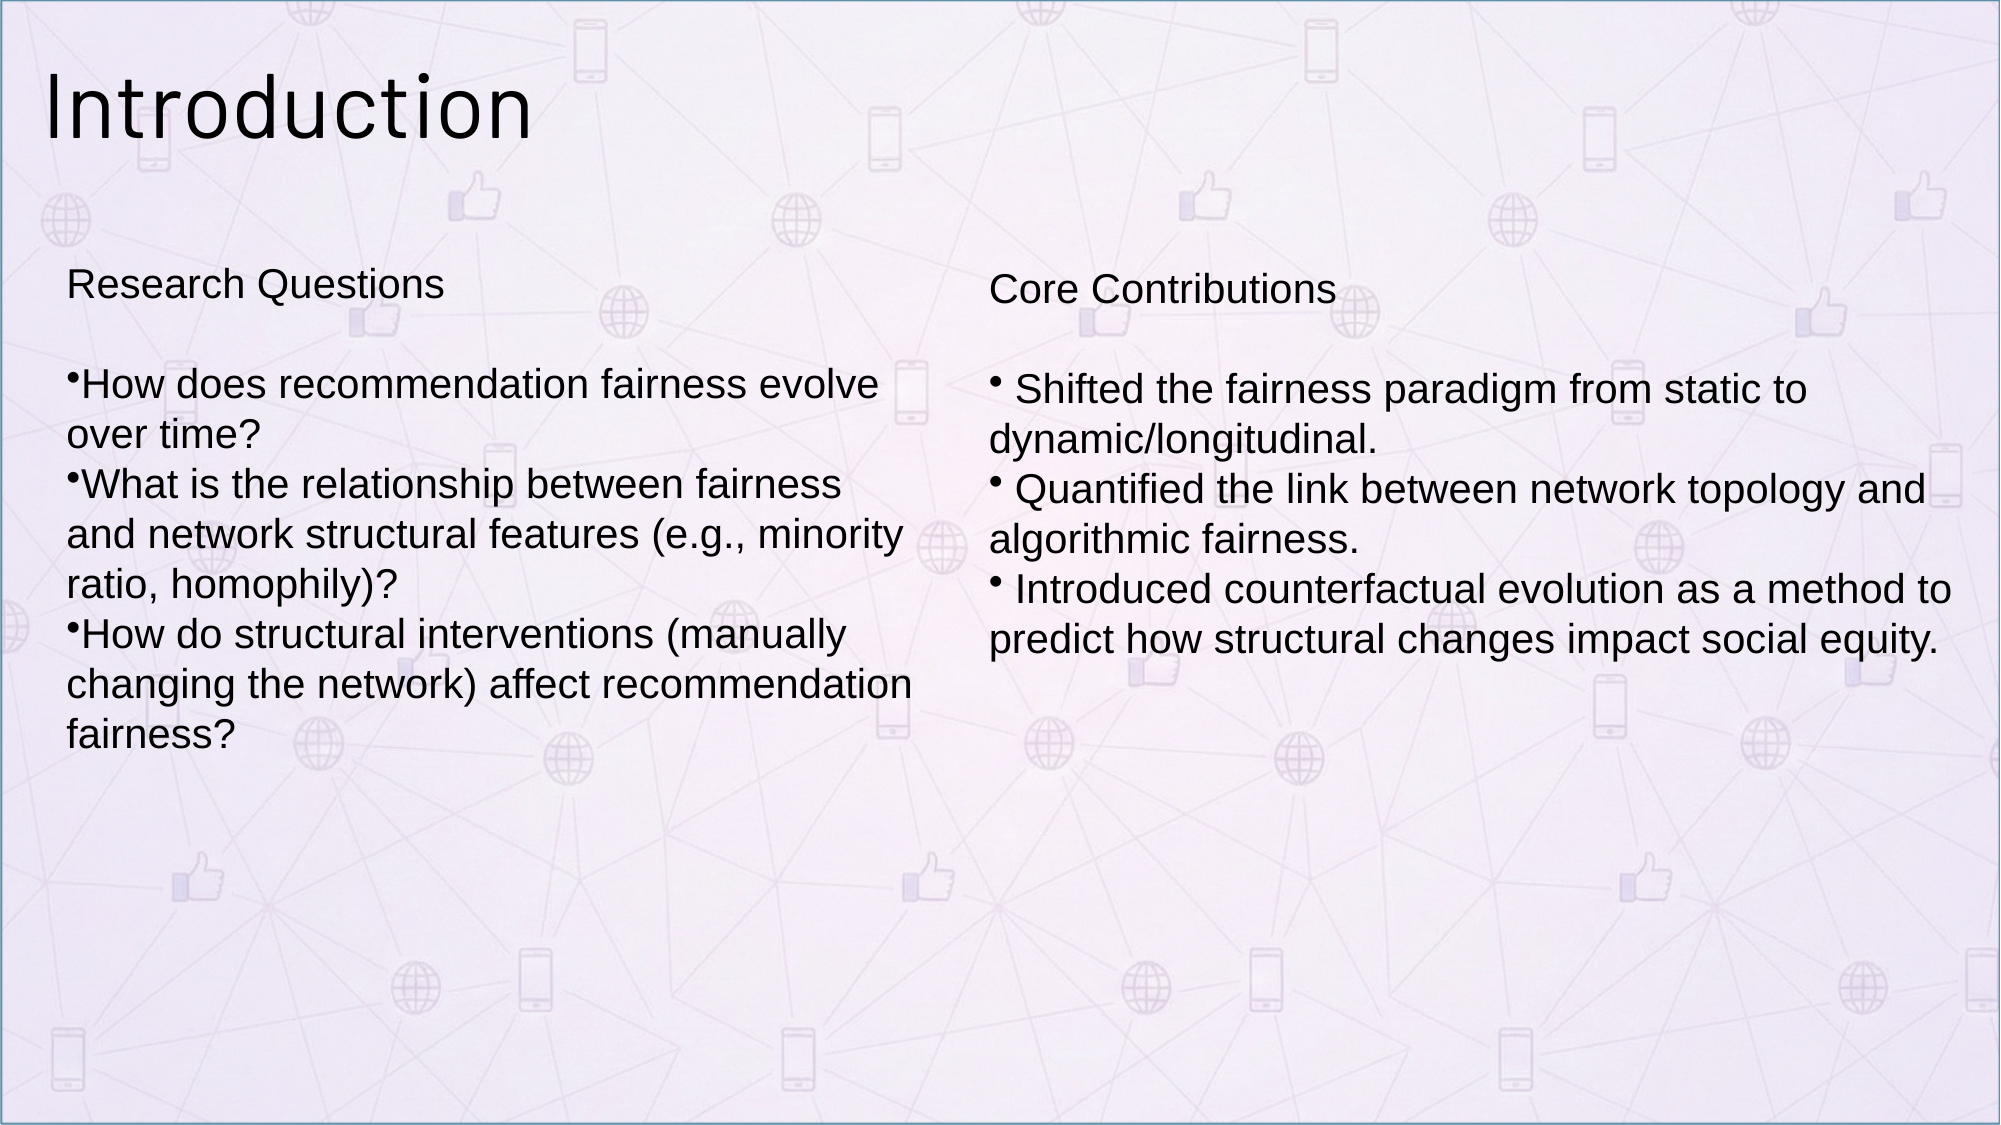

# Introduction
Research Questions

How does recommendation fairness evolve over time?
What is the relationship between fairness and network structural features (e.g., minority ratio, homophily)?
How do structural interventions (manually changing the network) affect recommendation fairness?

Core Contributions

 Shifted the fairness paradigm from static to dynamic/longitudinal.
 Quantified the link between network topology and algorithmic fairness.
 Introduced counterfactual evolution as a method to predict how structural changes impact social equity.